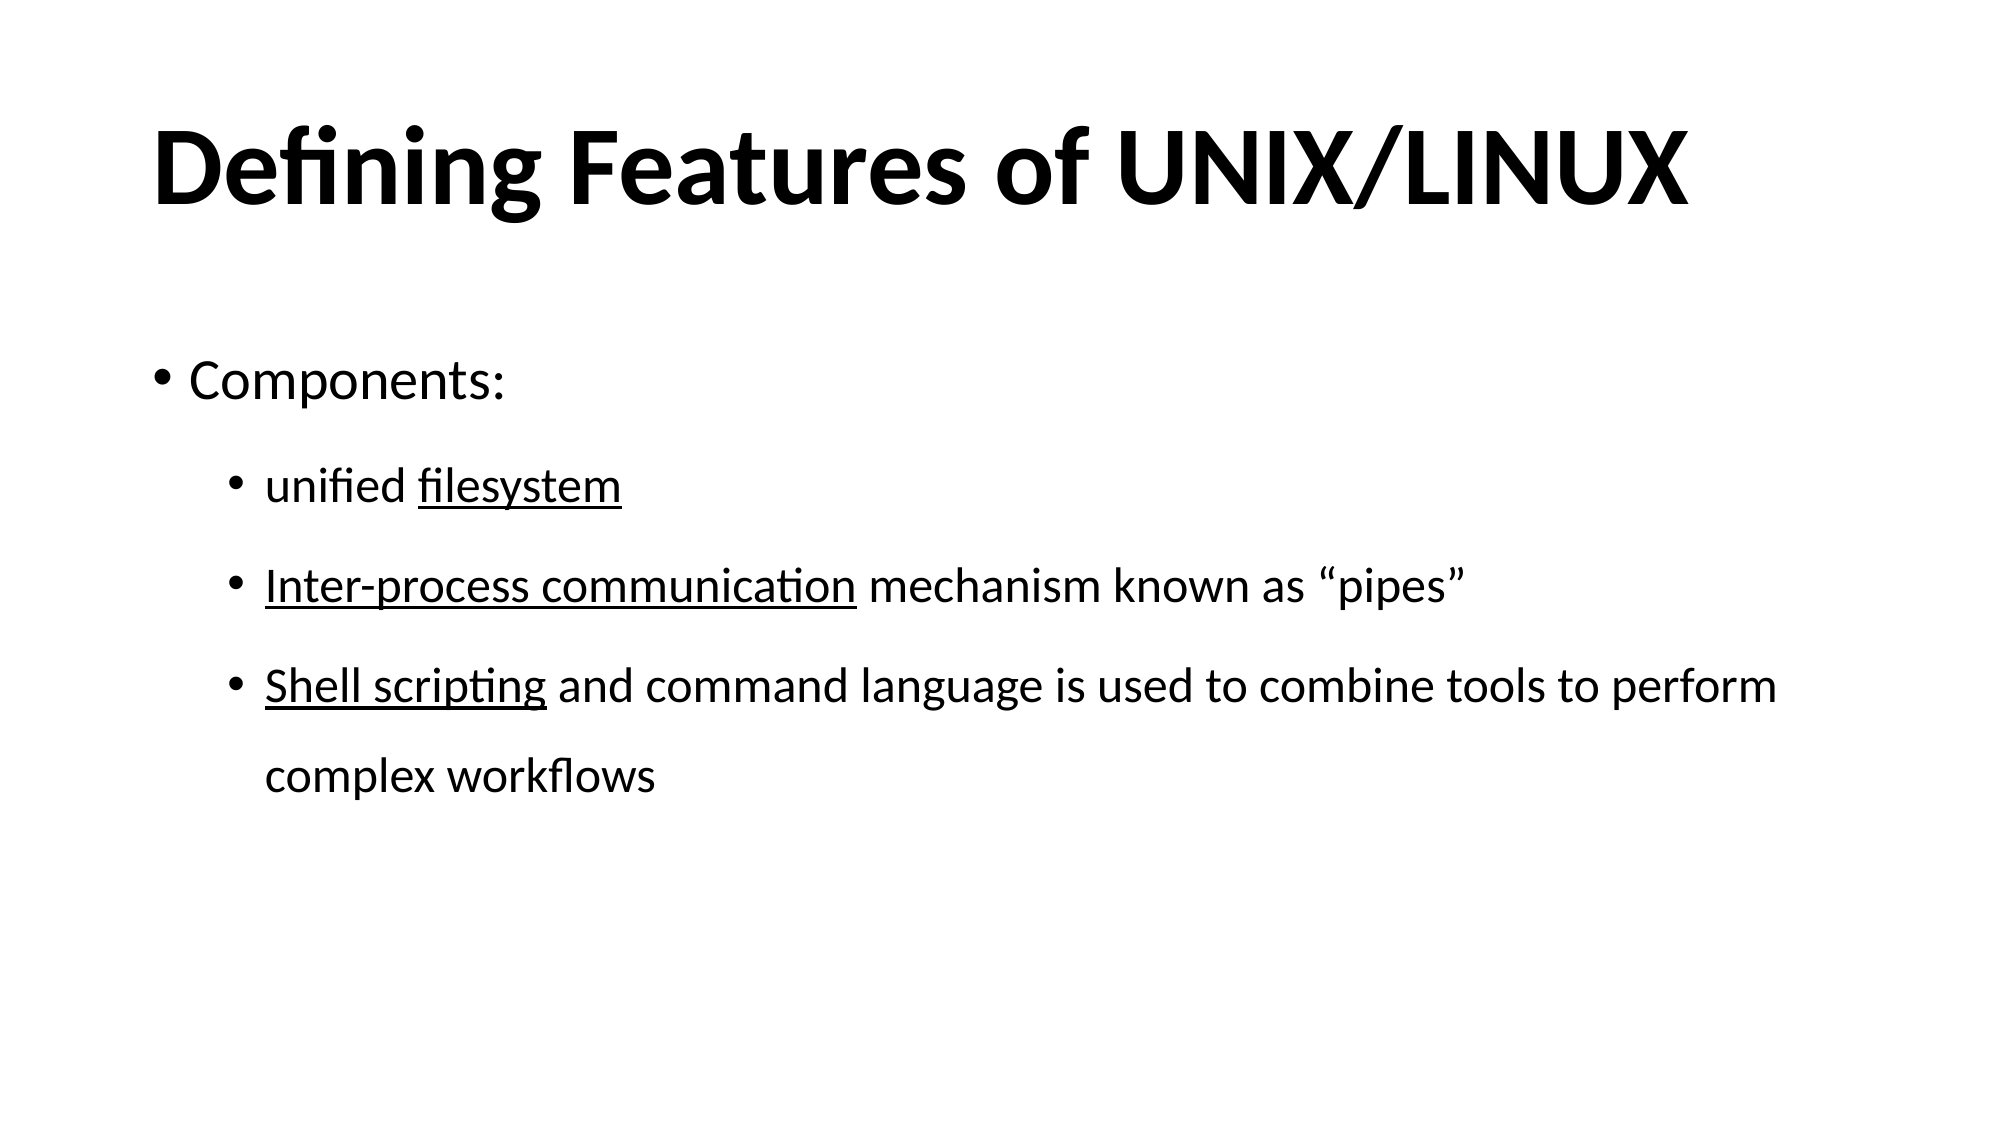

# Defining Features of UNIX/LINUX
Components:
unified filesystem
Inter-process communication mechanism known as “pipes”
Shell scripting and command language is used to combine tools to perform complex workflows